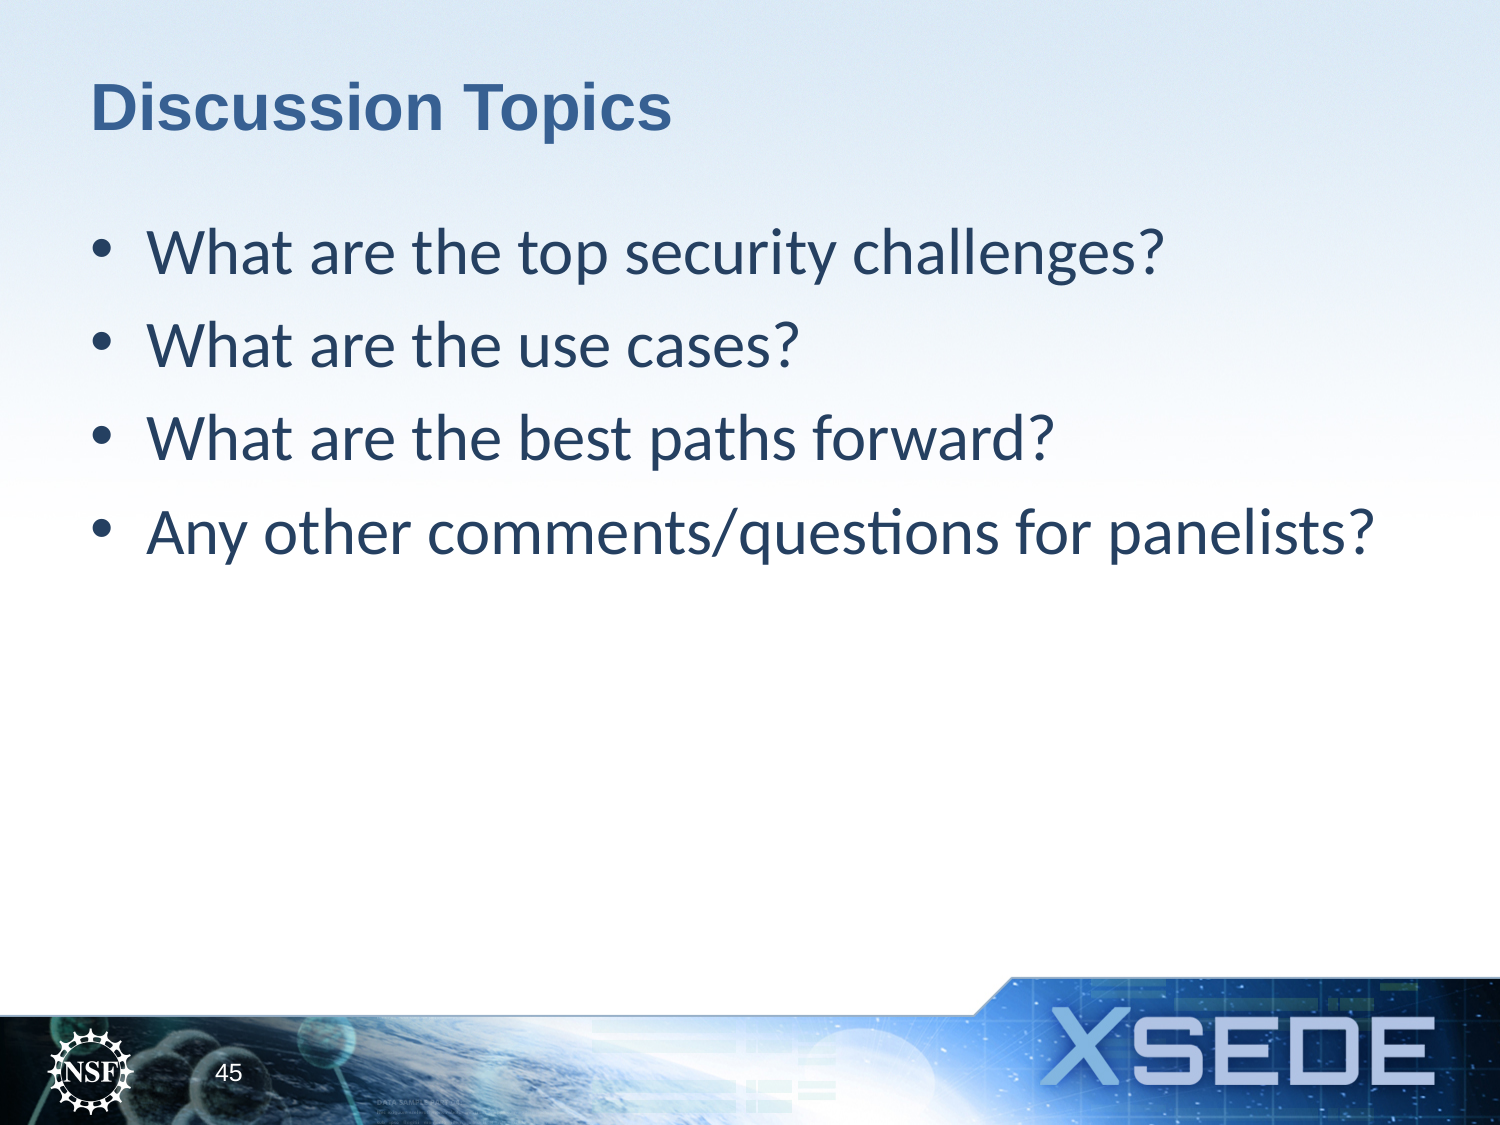

# Discussion Topics
What are the top security challenges?
What are the use cases?
What are the best paths forward?
Any other comments/questions for panelists?
45